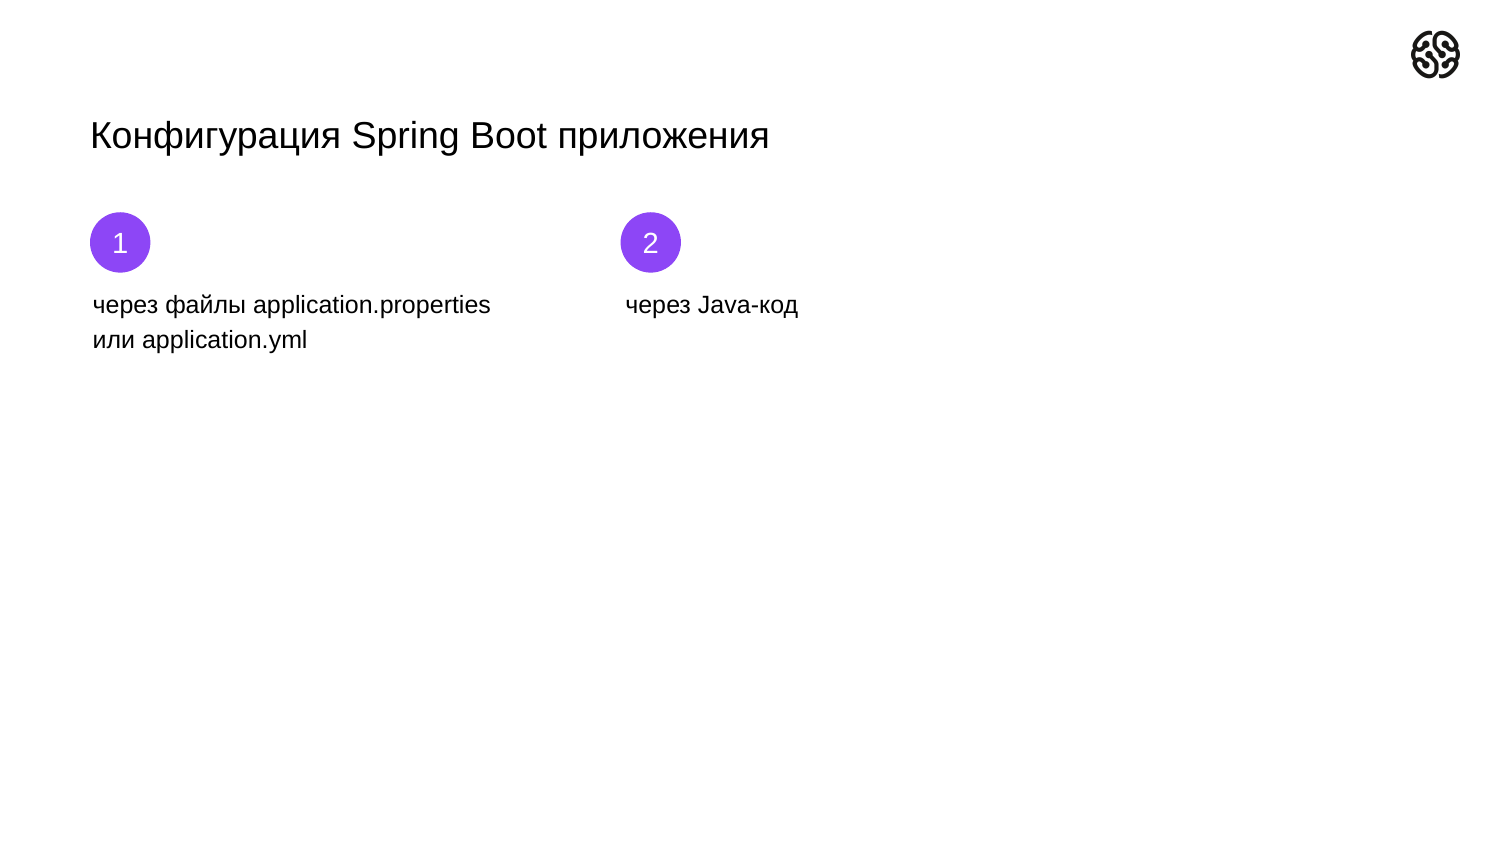

# Конфигурация Spring Boot приложения

1

2
через файлы application.properties или application.yml
через Java-код